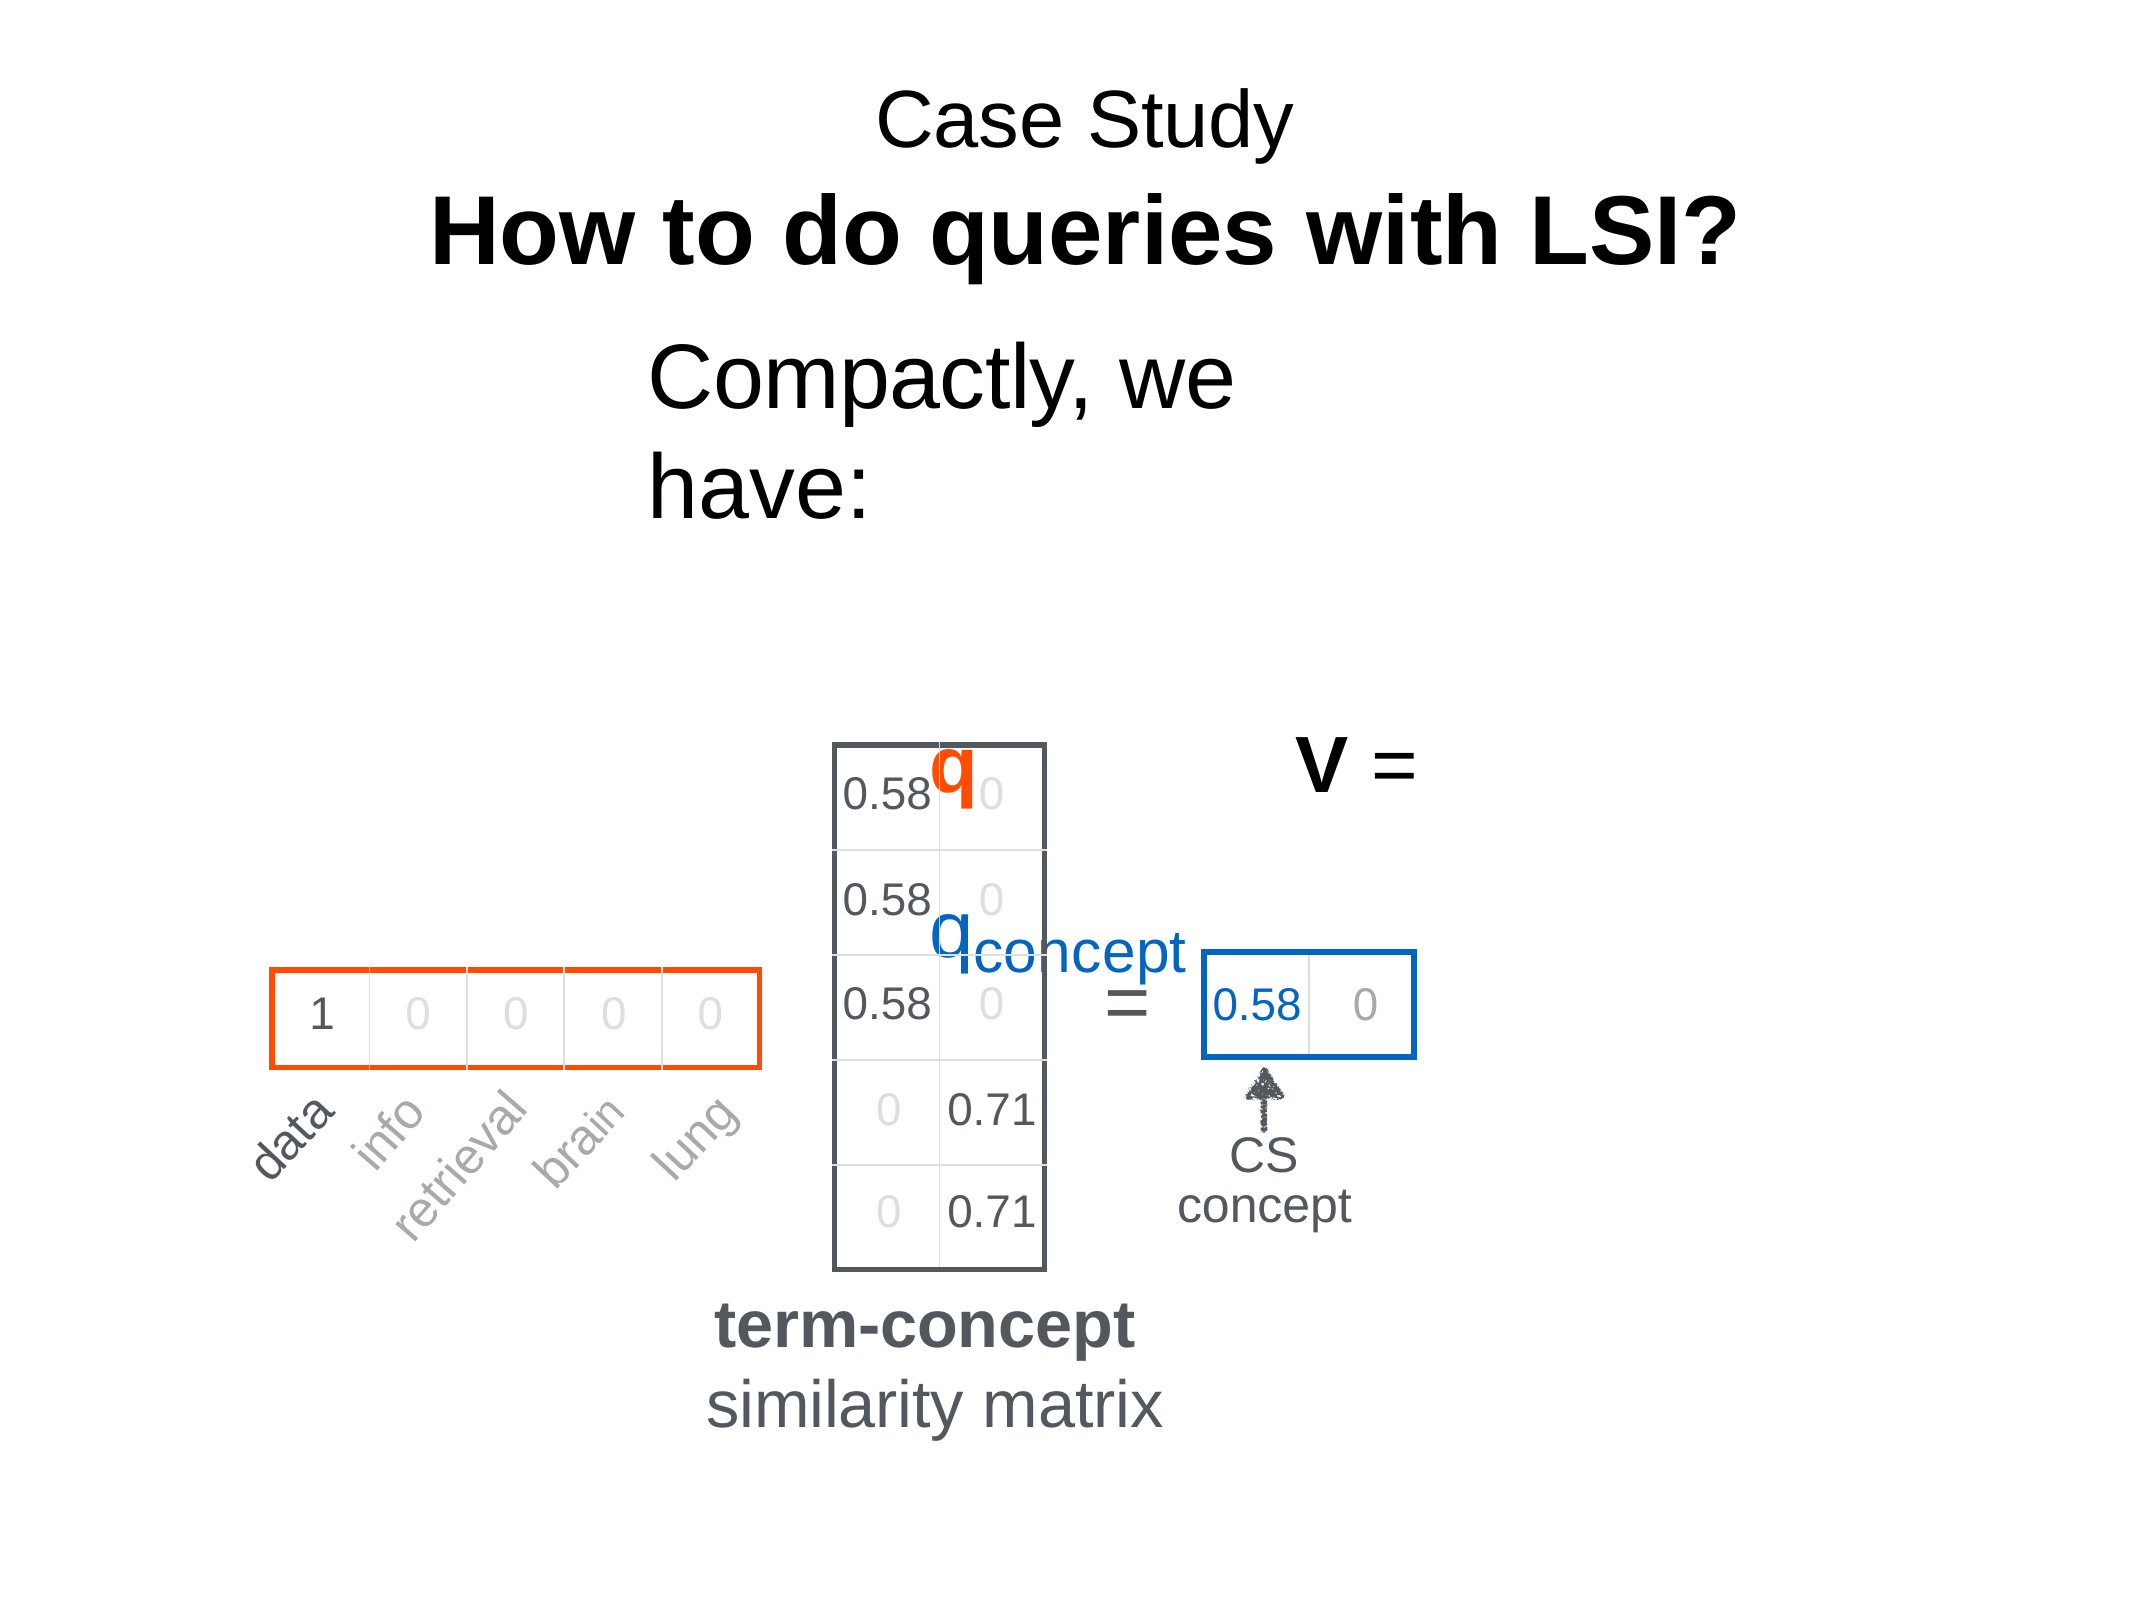

Case Study
# How to do queries	with LSI?
Compactly, we	have:

q	V =	qconcept
| 0.58 | 0 |
| --- | --- |
| 0.58 | 0 |
| 0.58 | 0 |
| 0 | 0.71 |
| 0 | 0.71 |
=

| 1 | 0 | 0 | 0 | 0 |
| --- | --- | --- | --- | --- |
0.58	0
info
lung
data
brain
CS
concept

term-concept
similarity matrix
retrieval